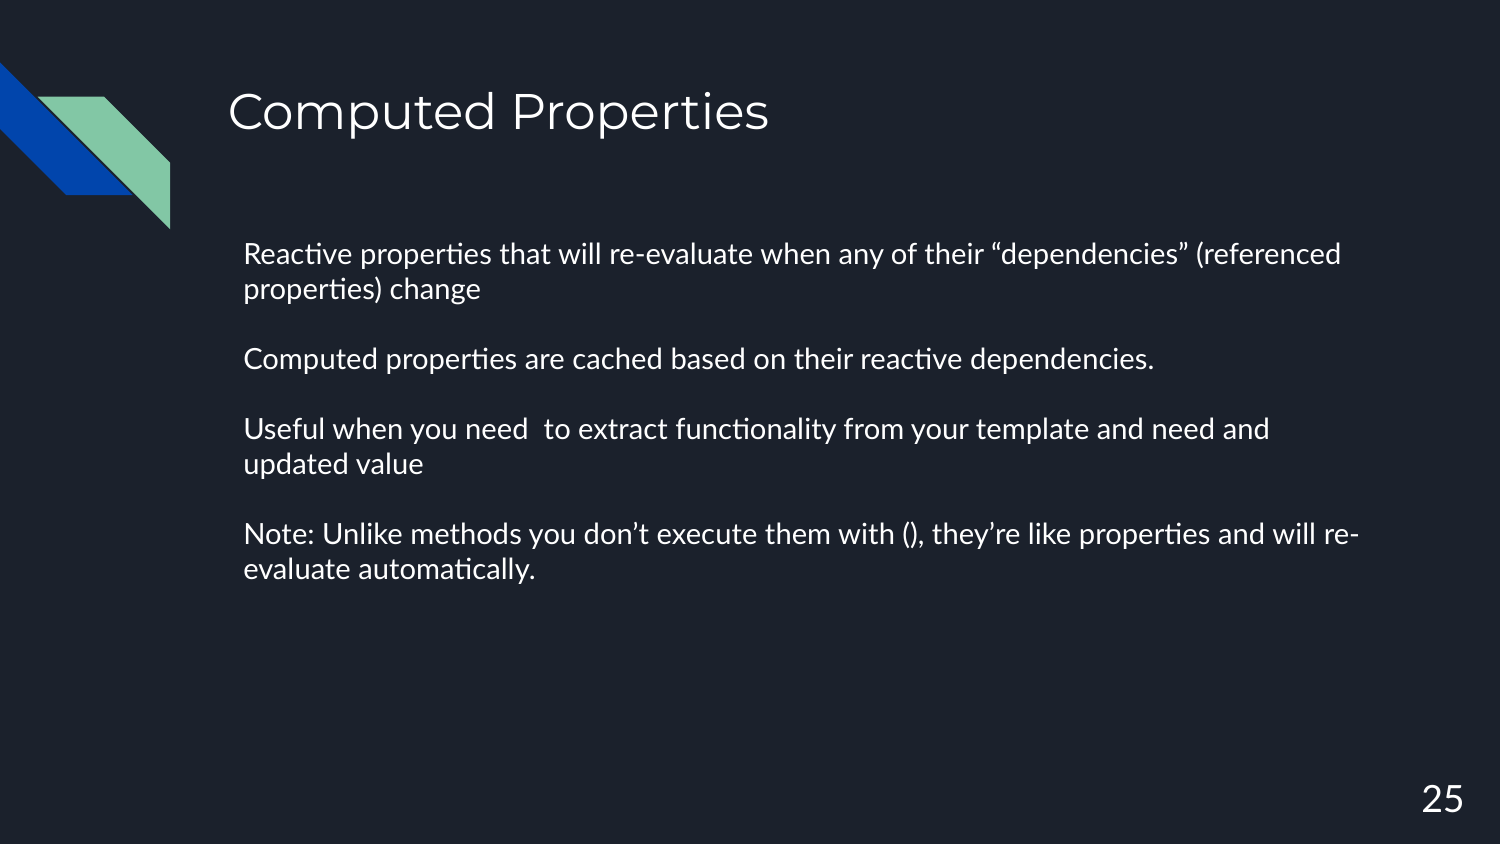

# Computed Properties

Reactive properties that will re-evaluate when any of their “dependencies” (referenced properties) change

Computed properties are cached based on their reactive dependencies.

Useful when you need  to extract functionality from your template and need and updated value

Note: Unlike methods you don’t execute them with (), they’re like properties and will re-evaluate automatically.
25